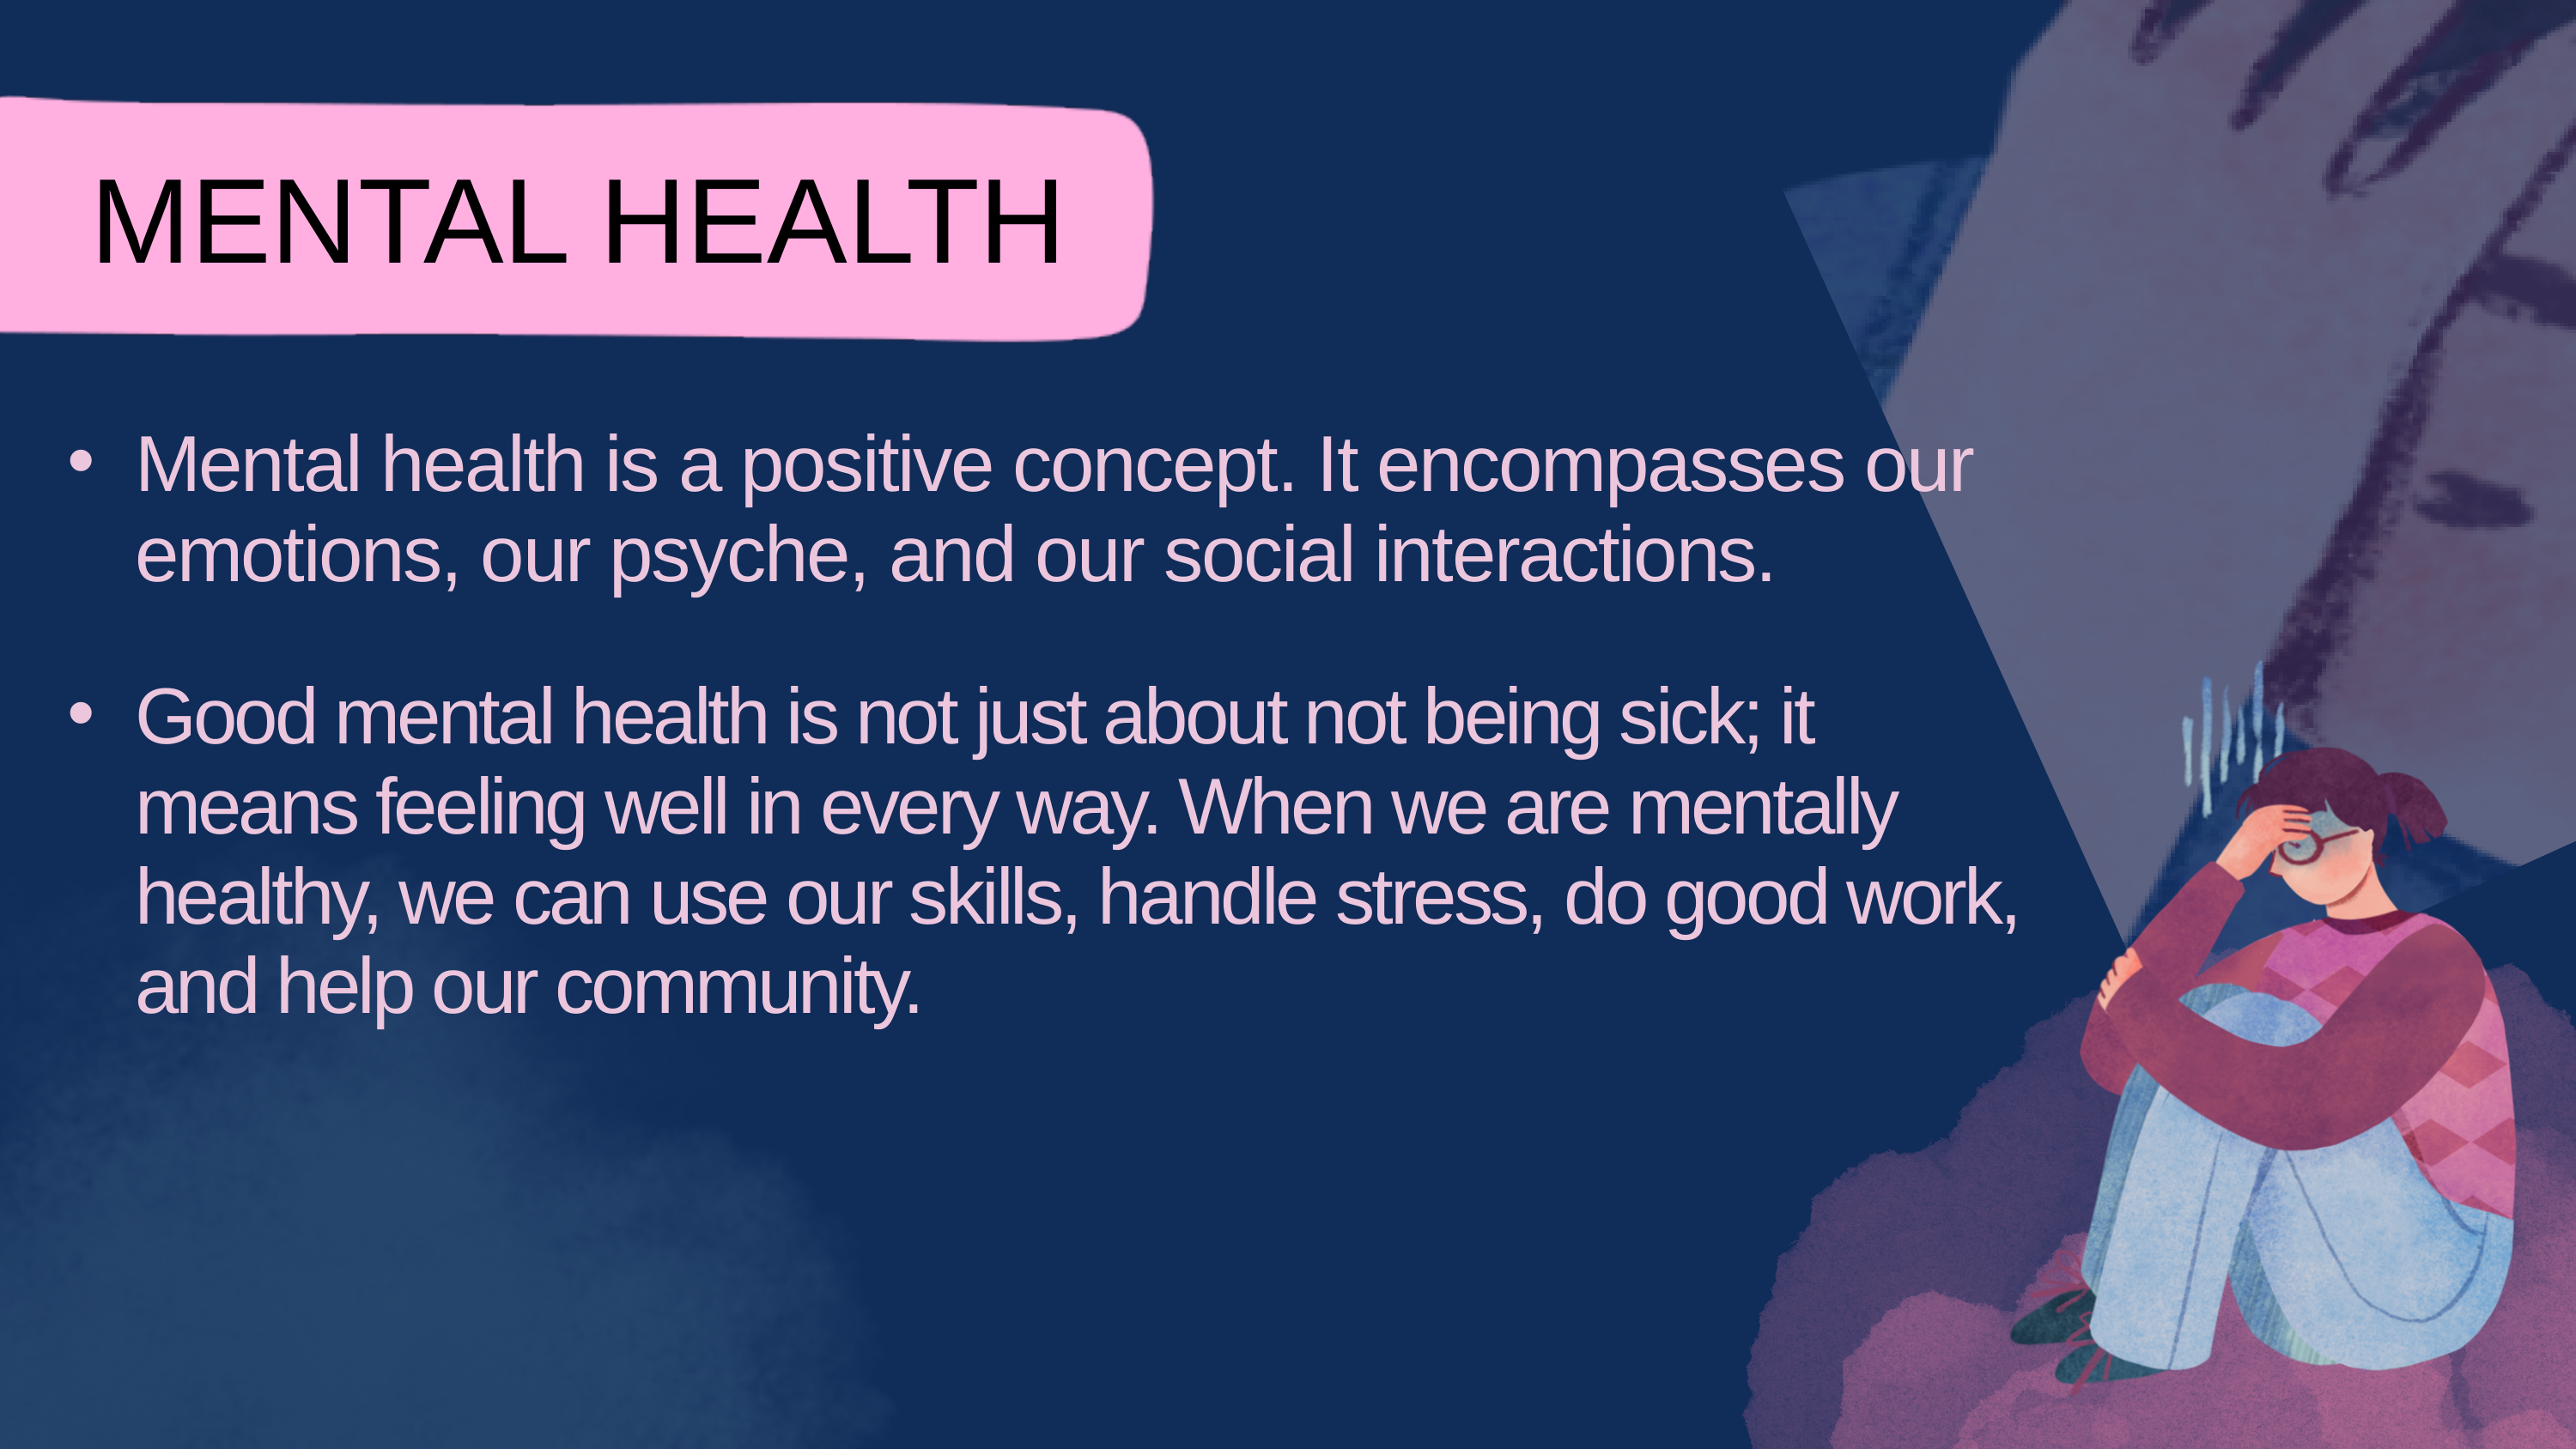

MENTAL HEALTH
Mental health is a positive concept. It encompasses our emotions, our psyche, and our social interactions.

Good mental health is not just about not being sick; it means feeling well in every way. When we are mentally healthy, we can use our skills, handle stress, do good work, and help our community.